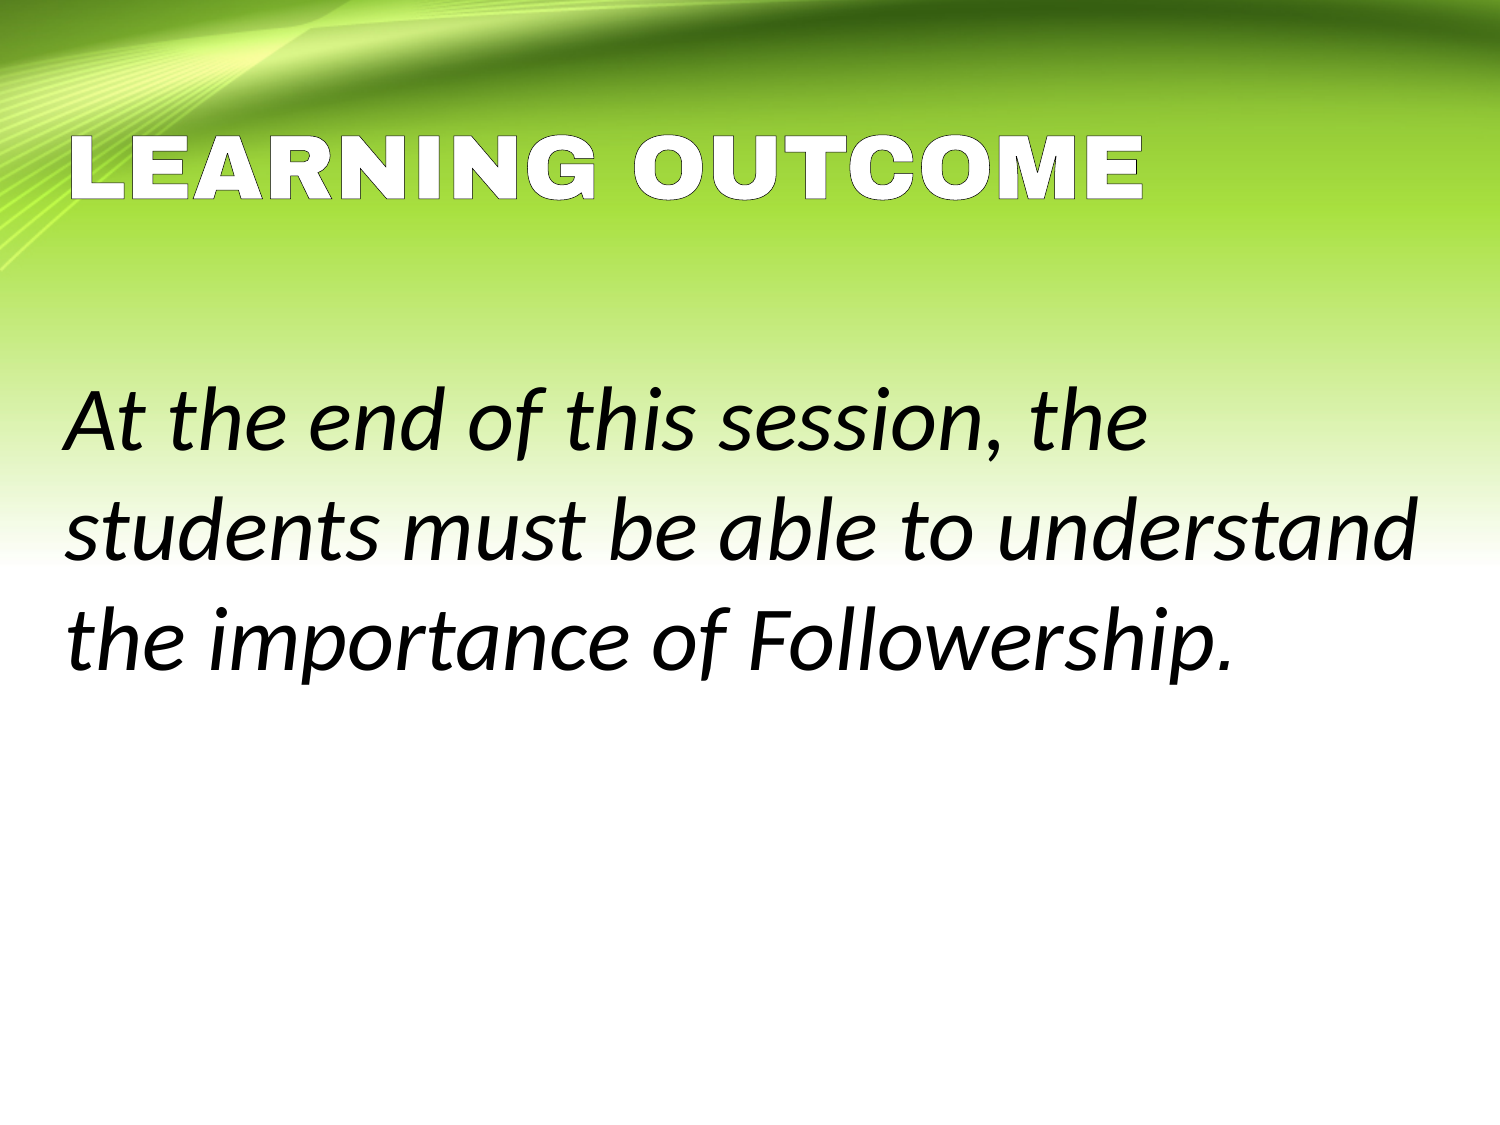

LEARNING OUTCOME
At the end of this session, the students must be able to understand the importance of Followership.